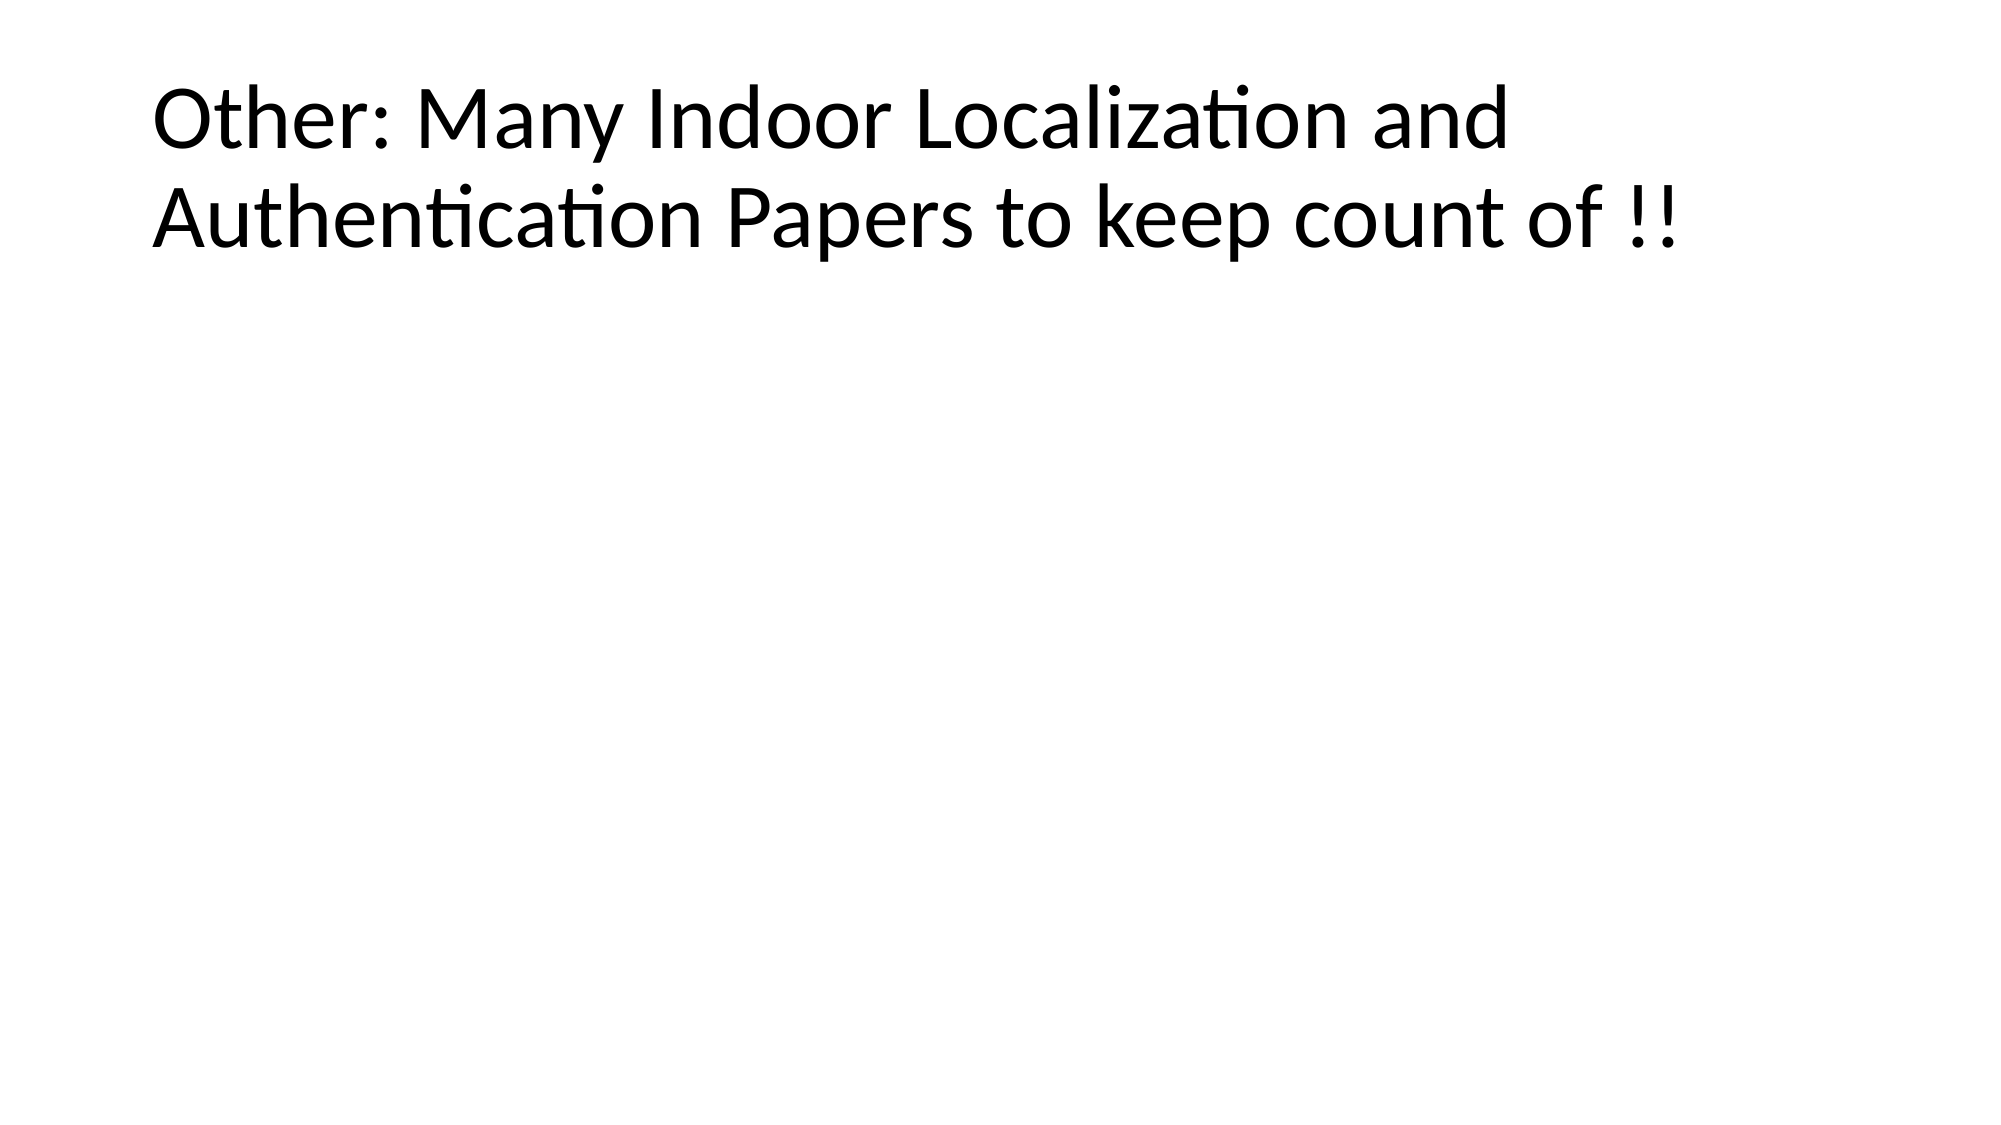

# Other: Many Indoor Localization and Authentication Papers to keep count of !!